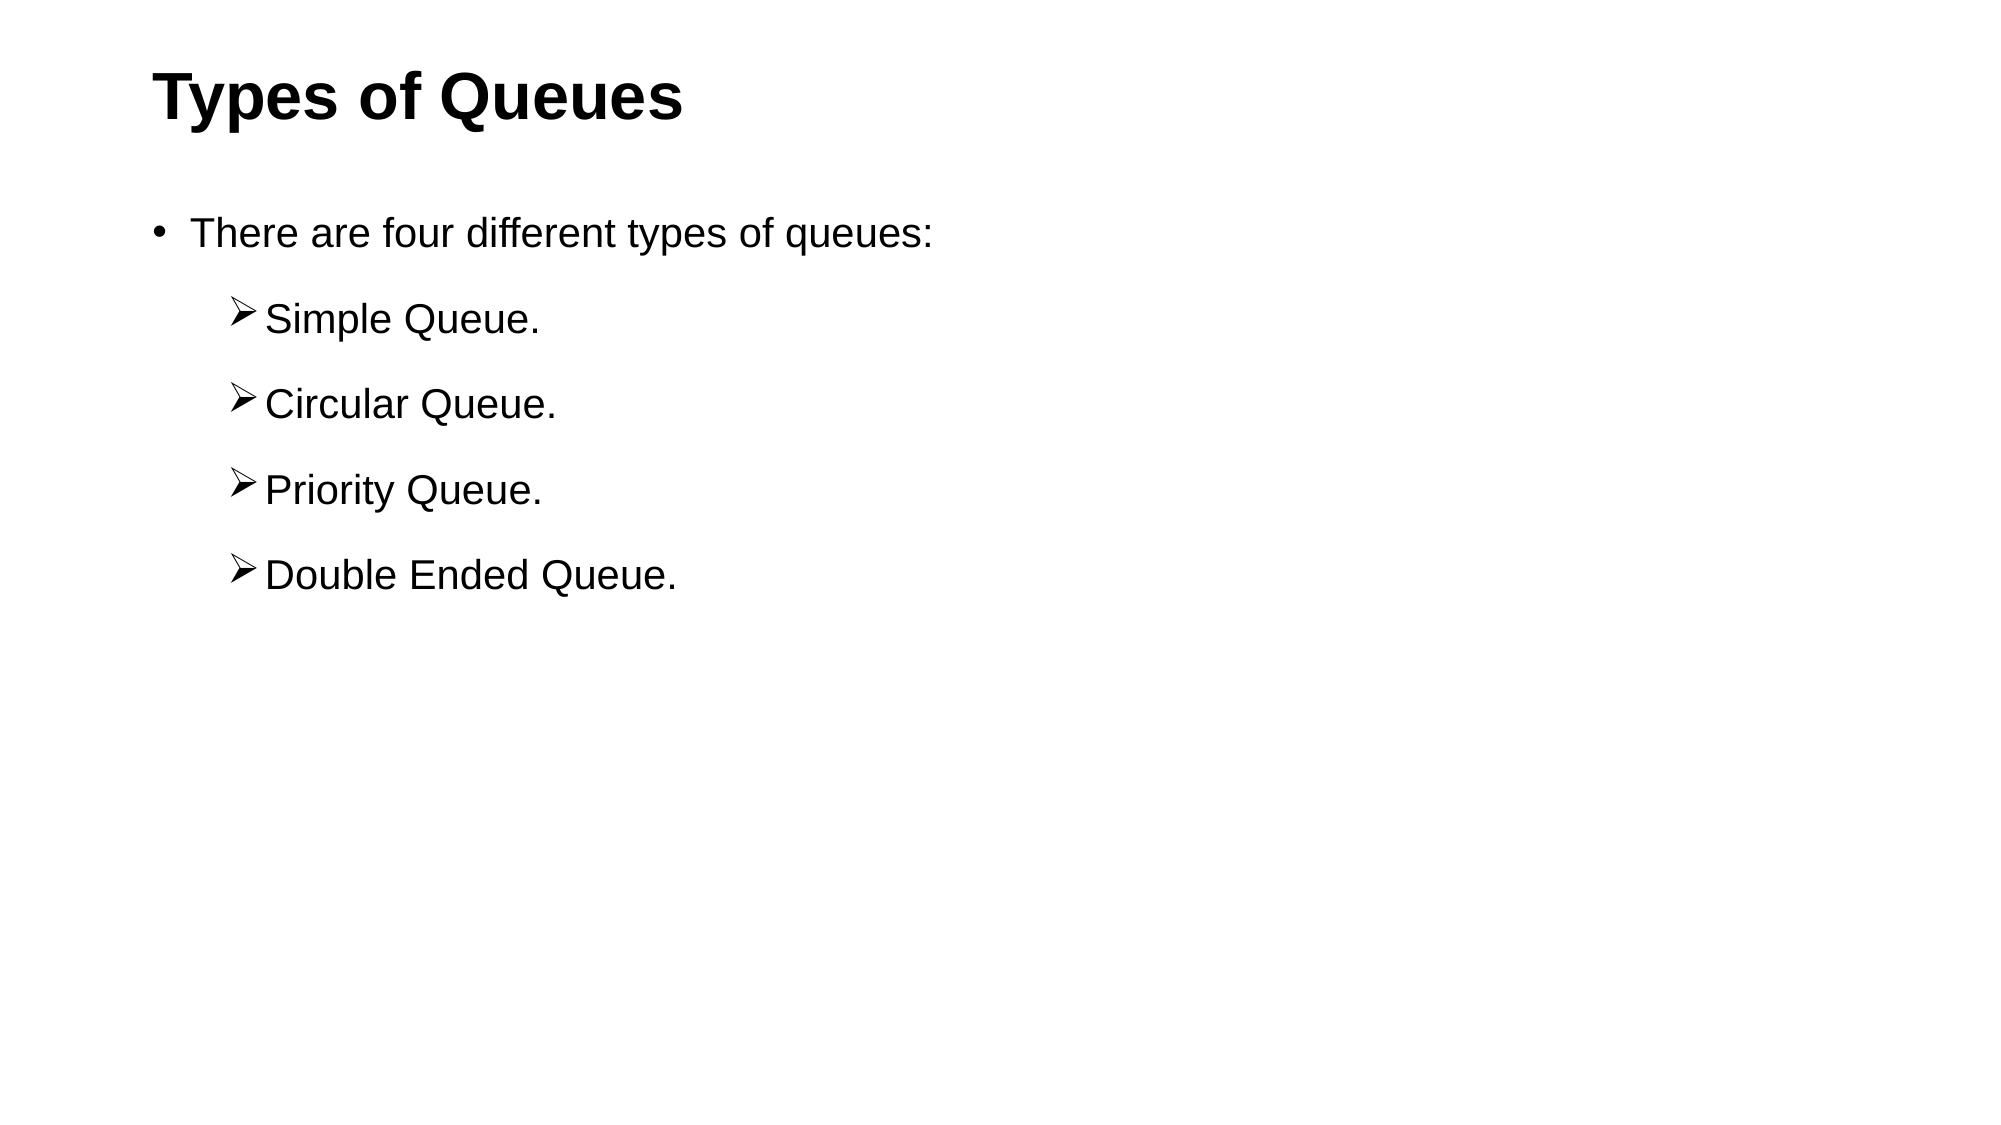

# Types of Queues
There are four different types of queues:
Simple Queue.
Circular Queue.
Priority Queue.
Double Ended Queue.